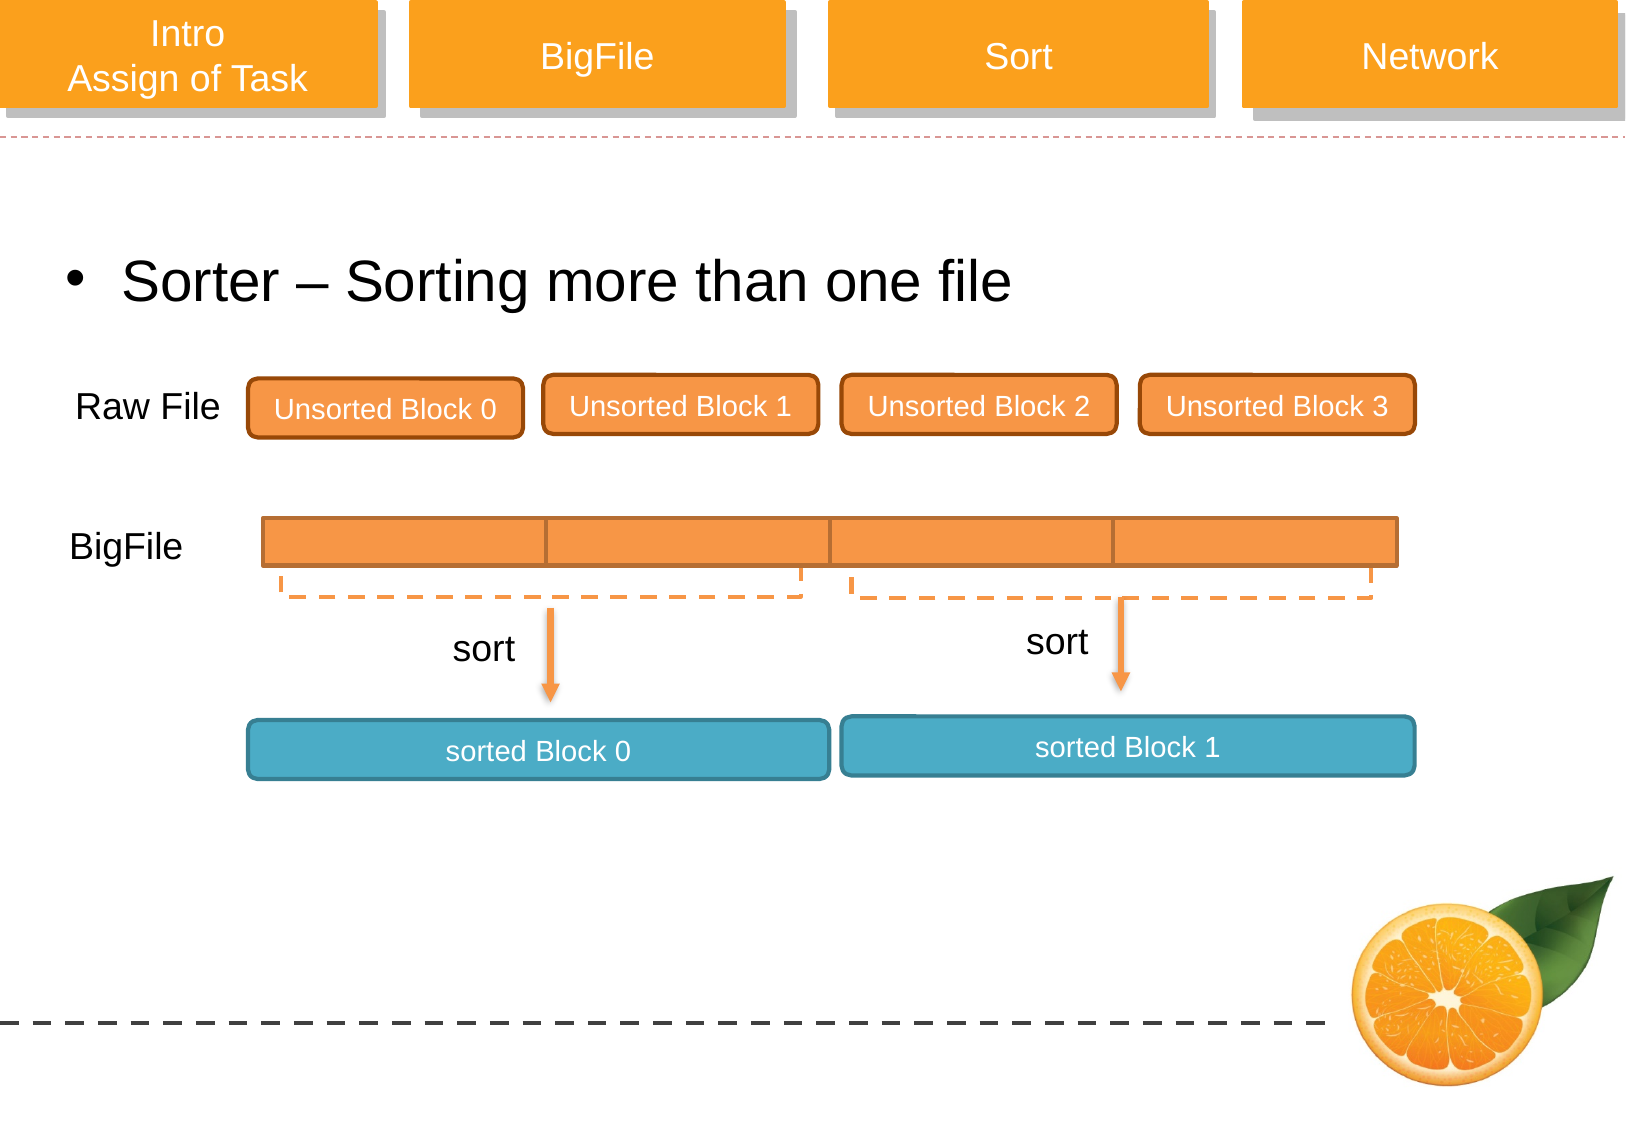

Sorter – Sorting more than one file
Raw File
Unsorted Block 1
Unsorted Block 2
Unsorted Block 3
Unsorted Block 0
BigFile

sort
sort
sorted Block 1
sorted Block 0